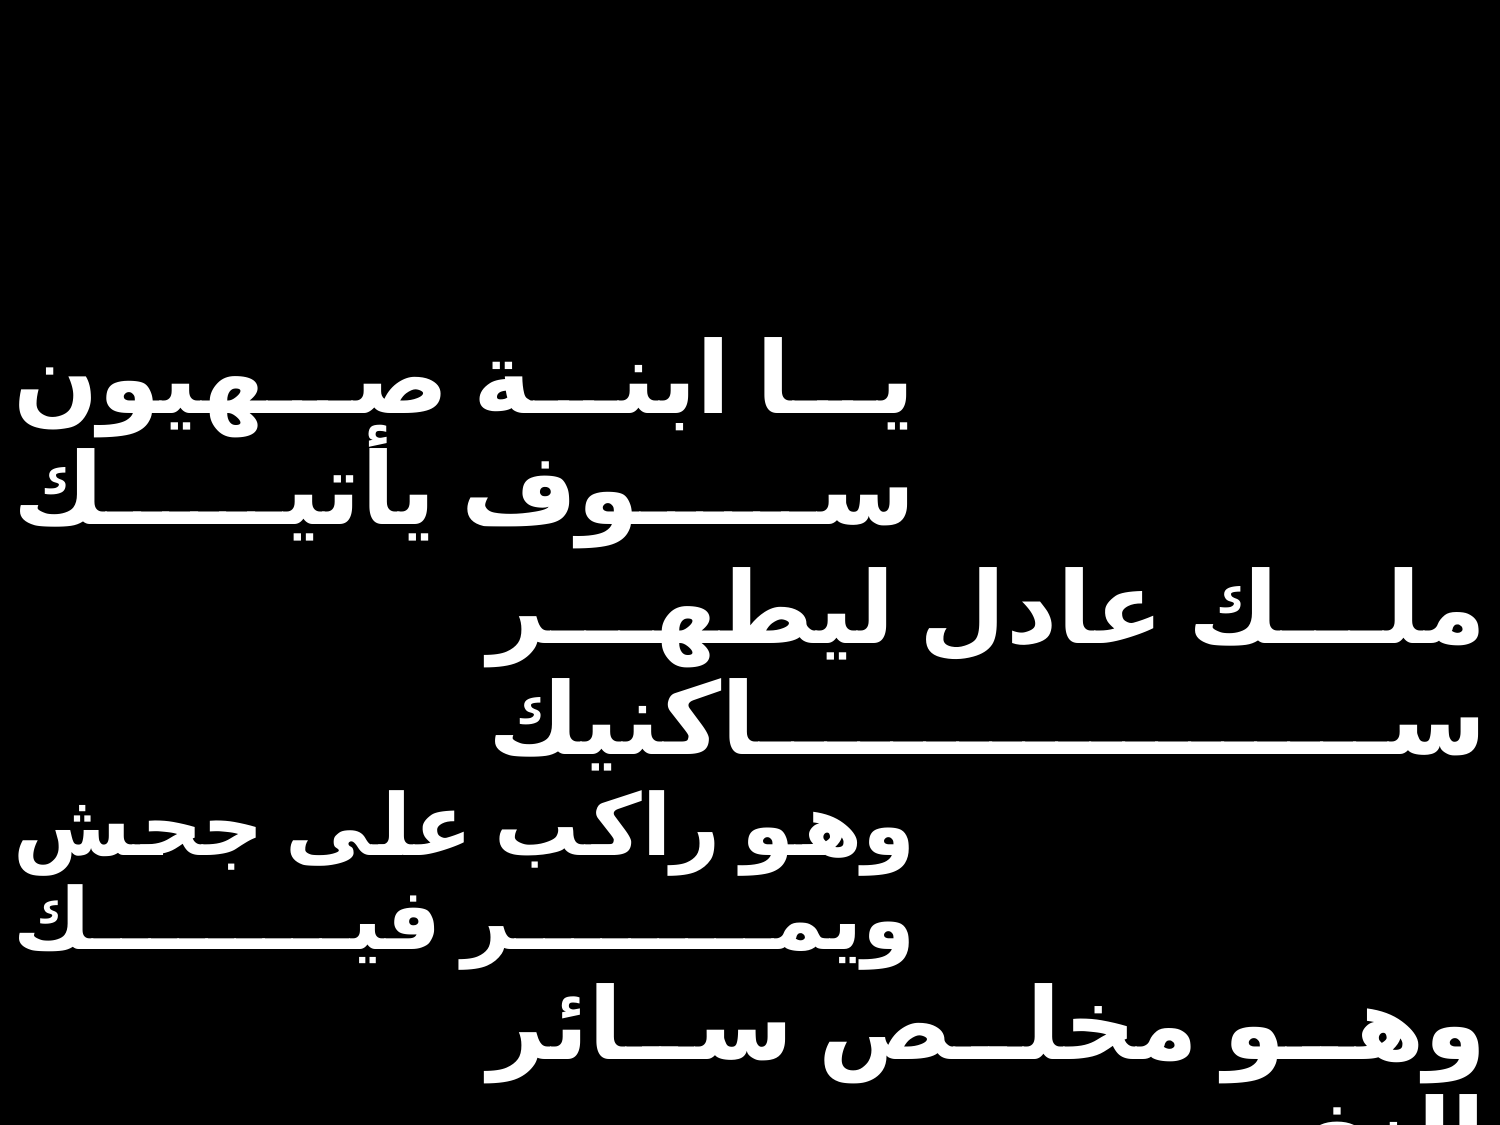

| يا ابنة صهيون سوف يأتيك |  |  |
| --- | --- | --- |
|  | ملك عادل ليطهر ساكنيك |  |
| وهو راكب على جحش ويمر فيك |  |  |
|  | وهو مخلص سائر النفوس |  |